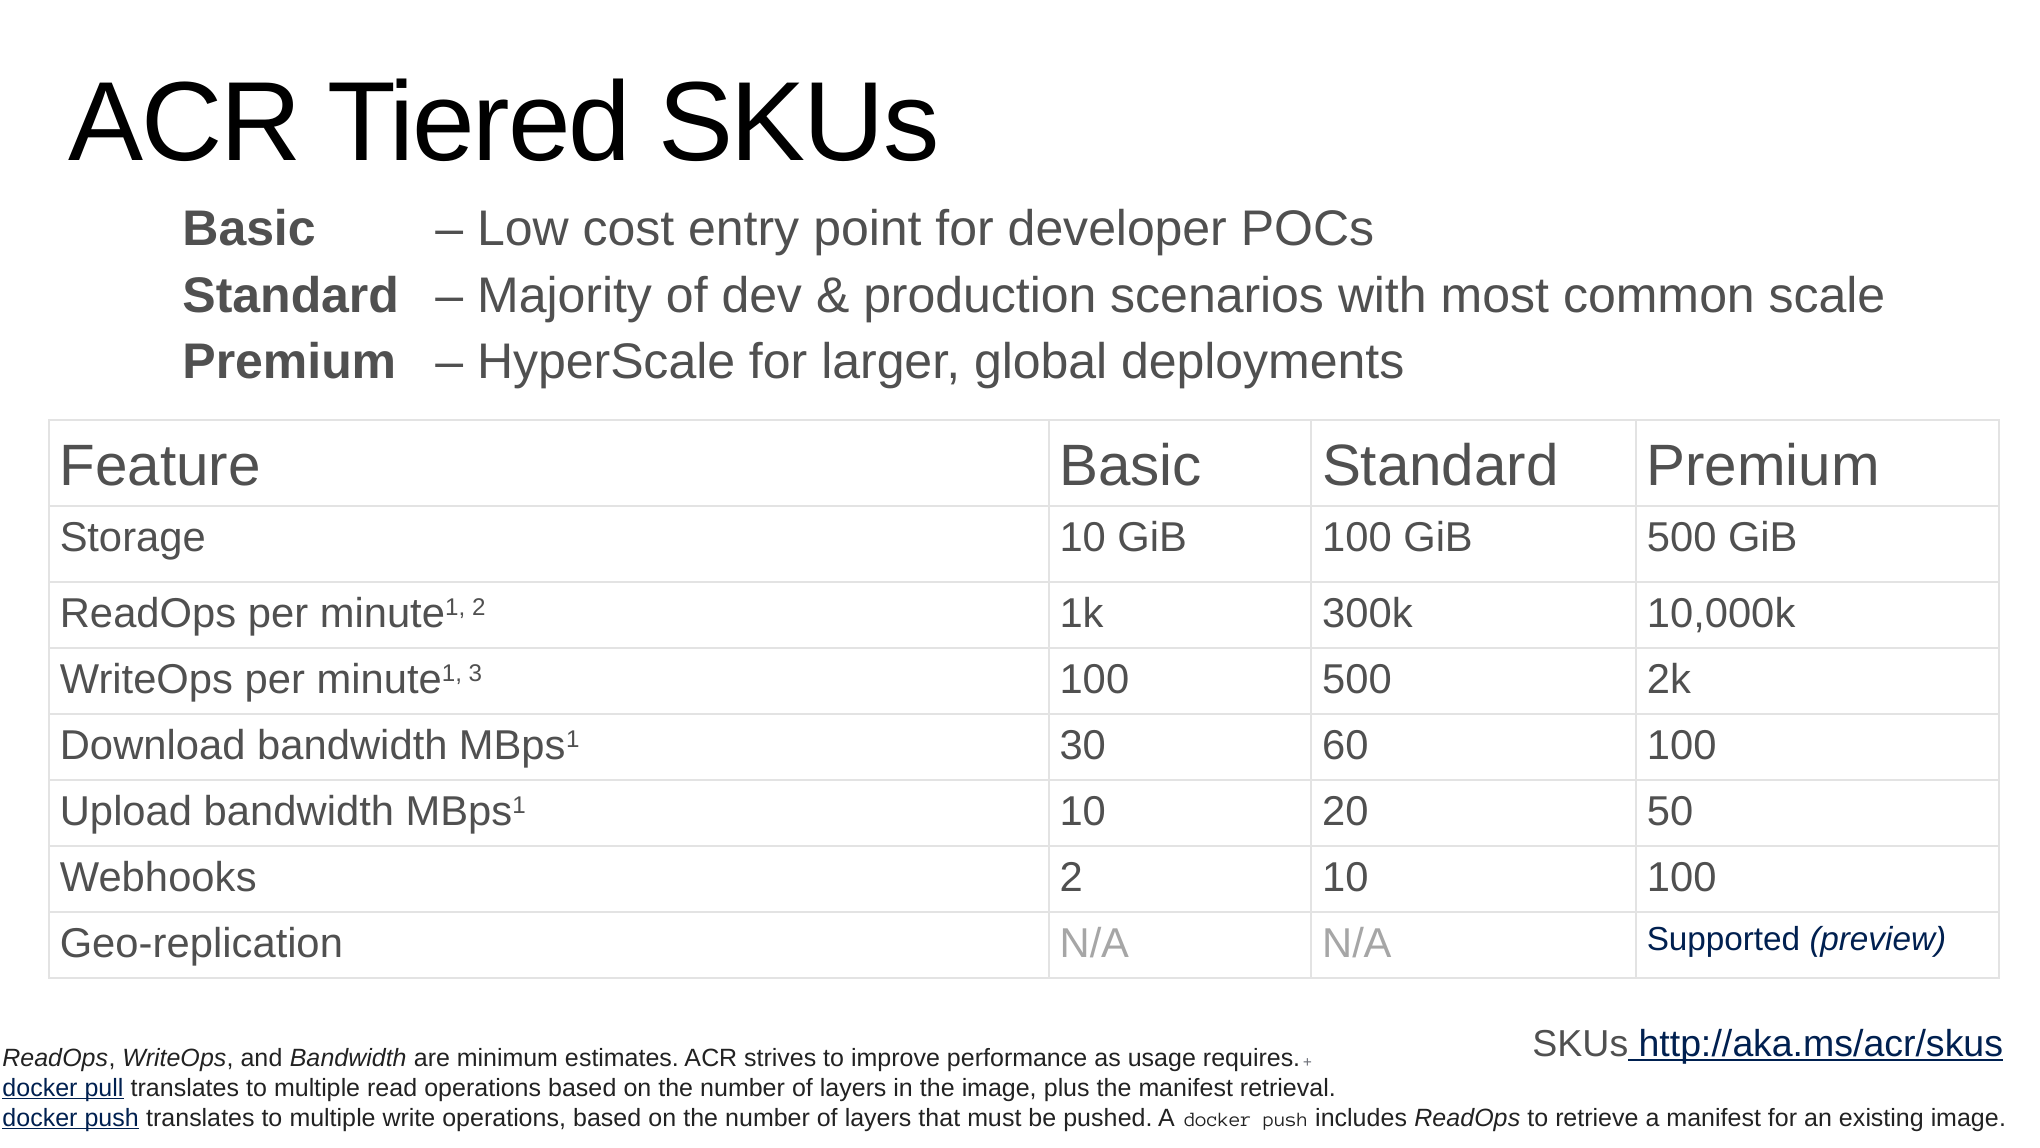

# ACR Tiered SKUs
Basic 	– Low cost entry point for developer POCs
Standard 	– Majority of dev & production scenarios with most common scale
Premium 	– HyperScale for larger, global deployments
| Feature | Basic | Standard | Premium |
| --- | --- | --- | --- |
| Storage | 10 GiB | 100 GiB | 500 GiB |
| ReadOps per minute1, 2 | 1k | 300k | 10,000k |
| WriteOps per minute1, 3 | 100 | 500 | 2k |
| Download bandwidth MBps1 | 30 | 60 | 100 |
| Upload bandwidth MBps1 | 10 | 20 | 50 |
| Webhooks | 2 | 10 | 100 |
| Geo-replication | N/A | N/A | Supported (preview) |
SKUs http://aka.ms/acr/skus
1 ReadOps, WriteOps, and Bandwidth are minimum estimates. ACR strives to improve performance as usage requires.+
2 docker pull translates to multiple read operations based on the number of layers in the image, plus the manifest retrieval.
3 docker push translates to multiple write operations, based on the number of layers that must be pushed. A docker push includes ReadOps to retrieve a manifest for an existing image.